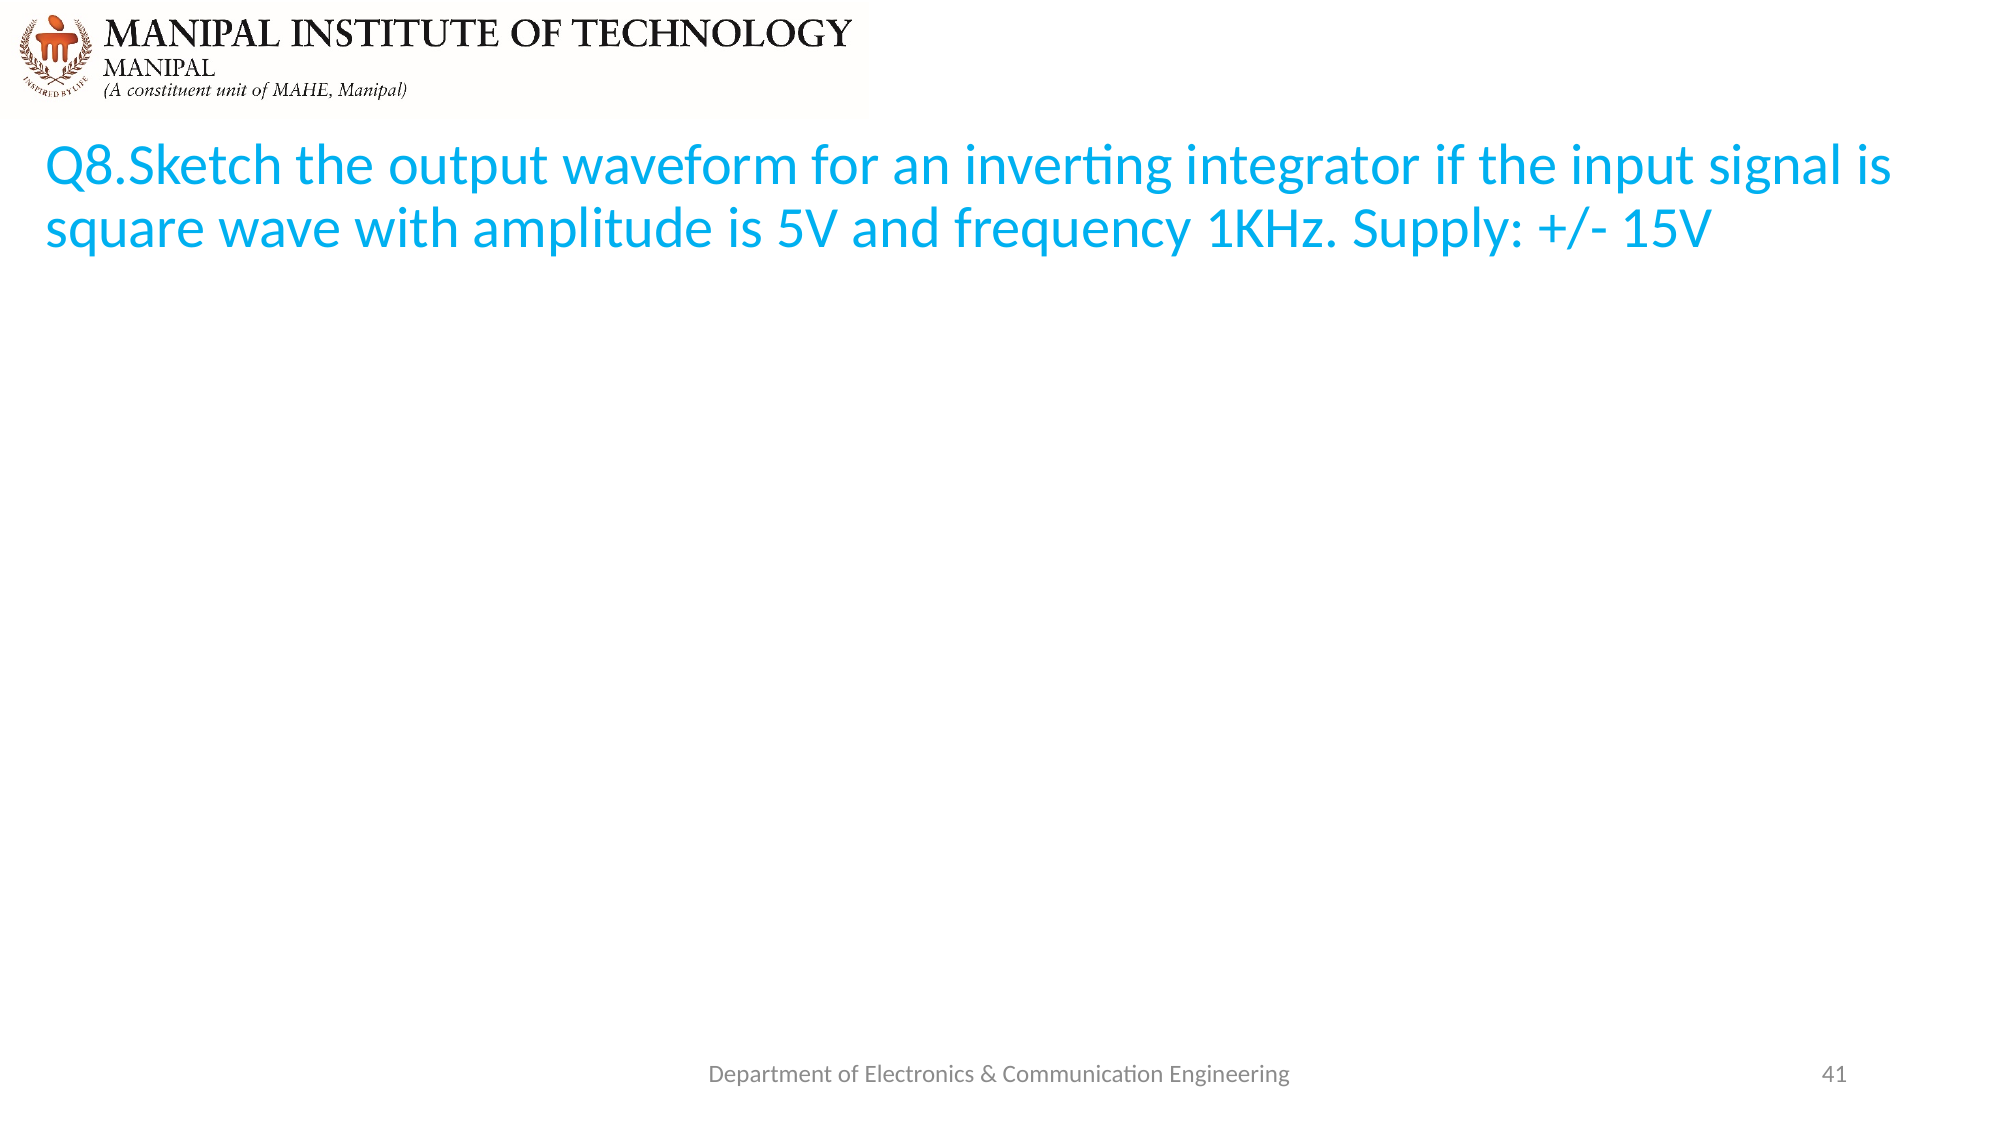

Q8.Sketch the output waveform for an inverting integrator if the input signal is square wave with amplitude is 5V and frequency 1KHz. Supply: +/- 15V

Department of Electronics & Communication Engineering
41